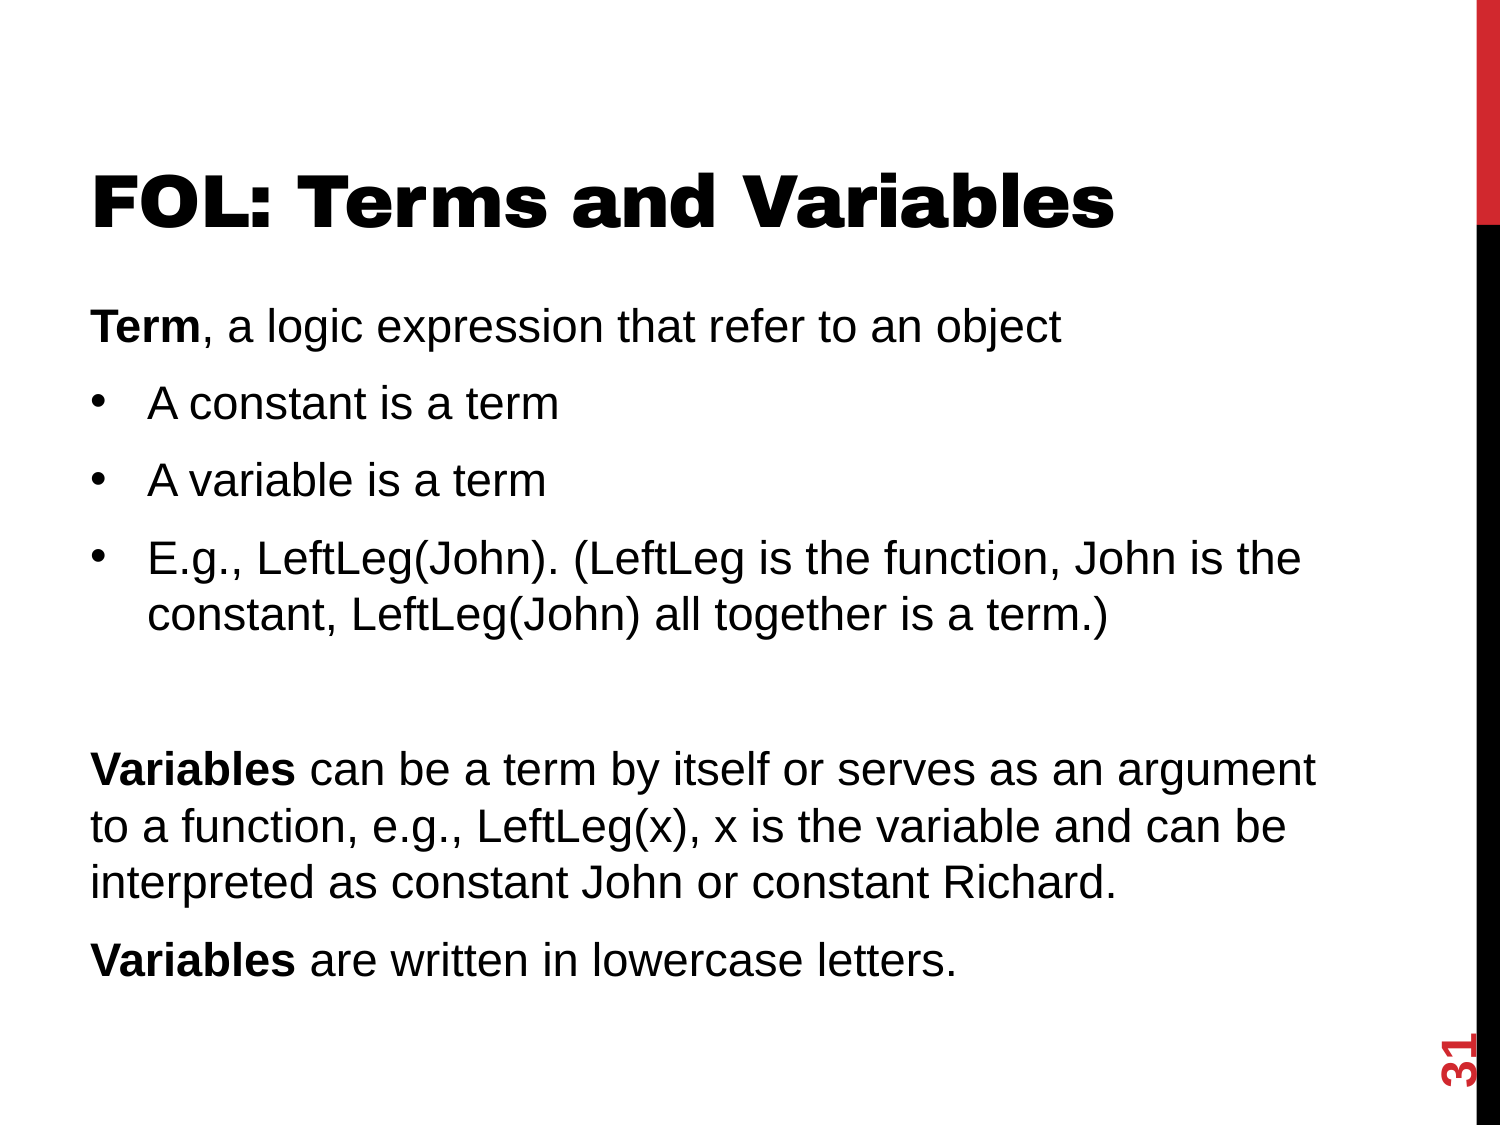

# FOL: Terms and Variables
Term, a logic expression that refer to an object
A constant is a term
A variable is a term
E.g., LeftLeg(John). (LeftLeg is the function, John is the constant, LeftLeg(John) all together is a term.)

Variables can be a term by itself or serves as an argument to a function, e.g., LeftLeg(x), x is the variable and can be interpreted as constant John or constant Richard.
Variables are written in lowercase letters.
31